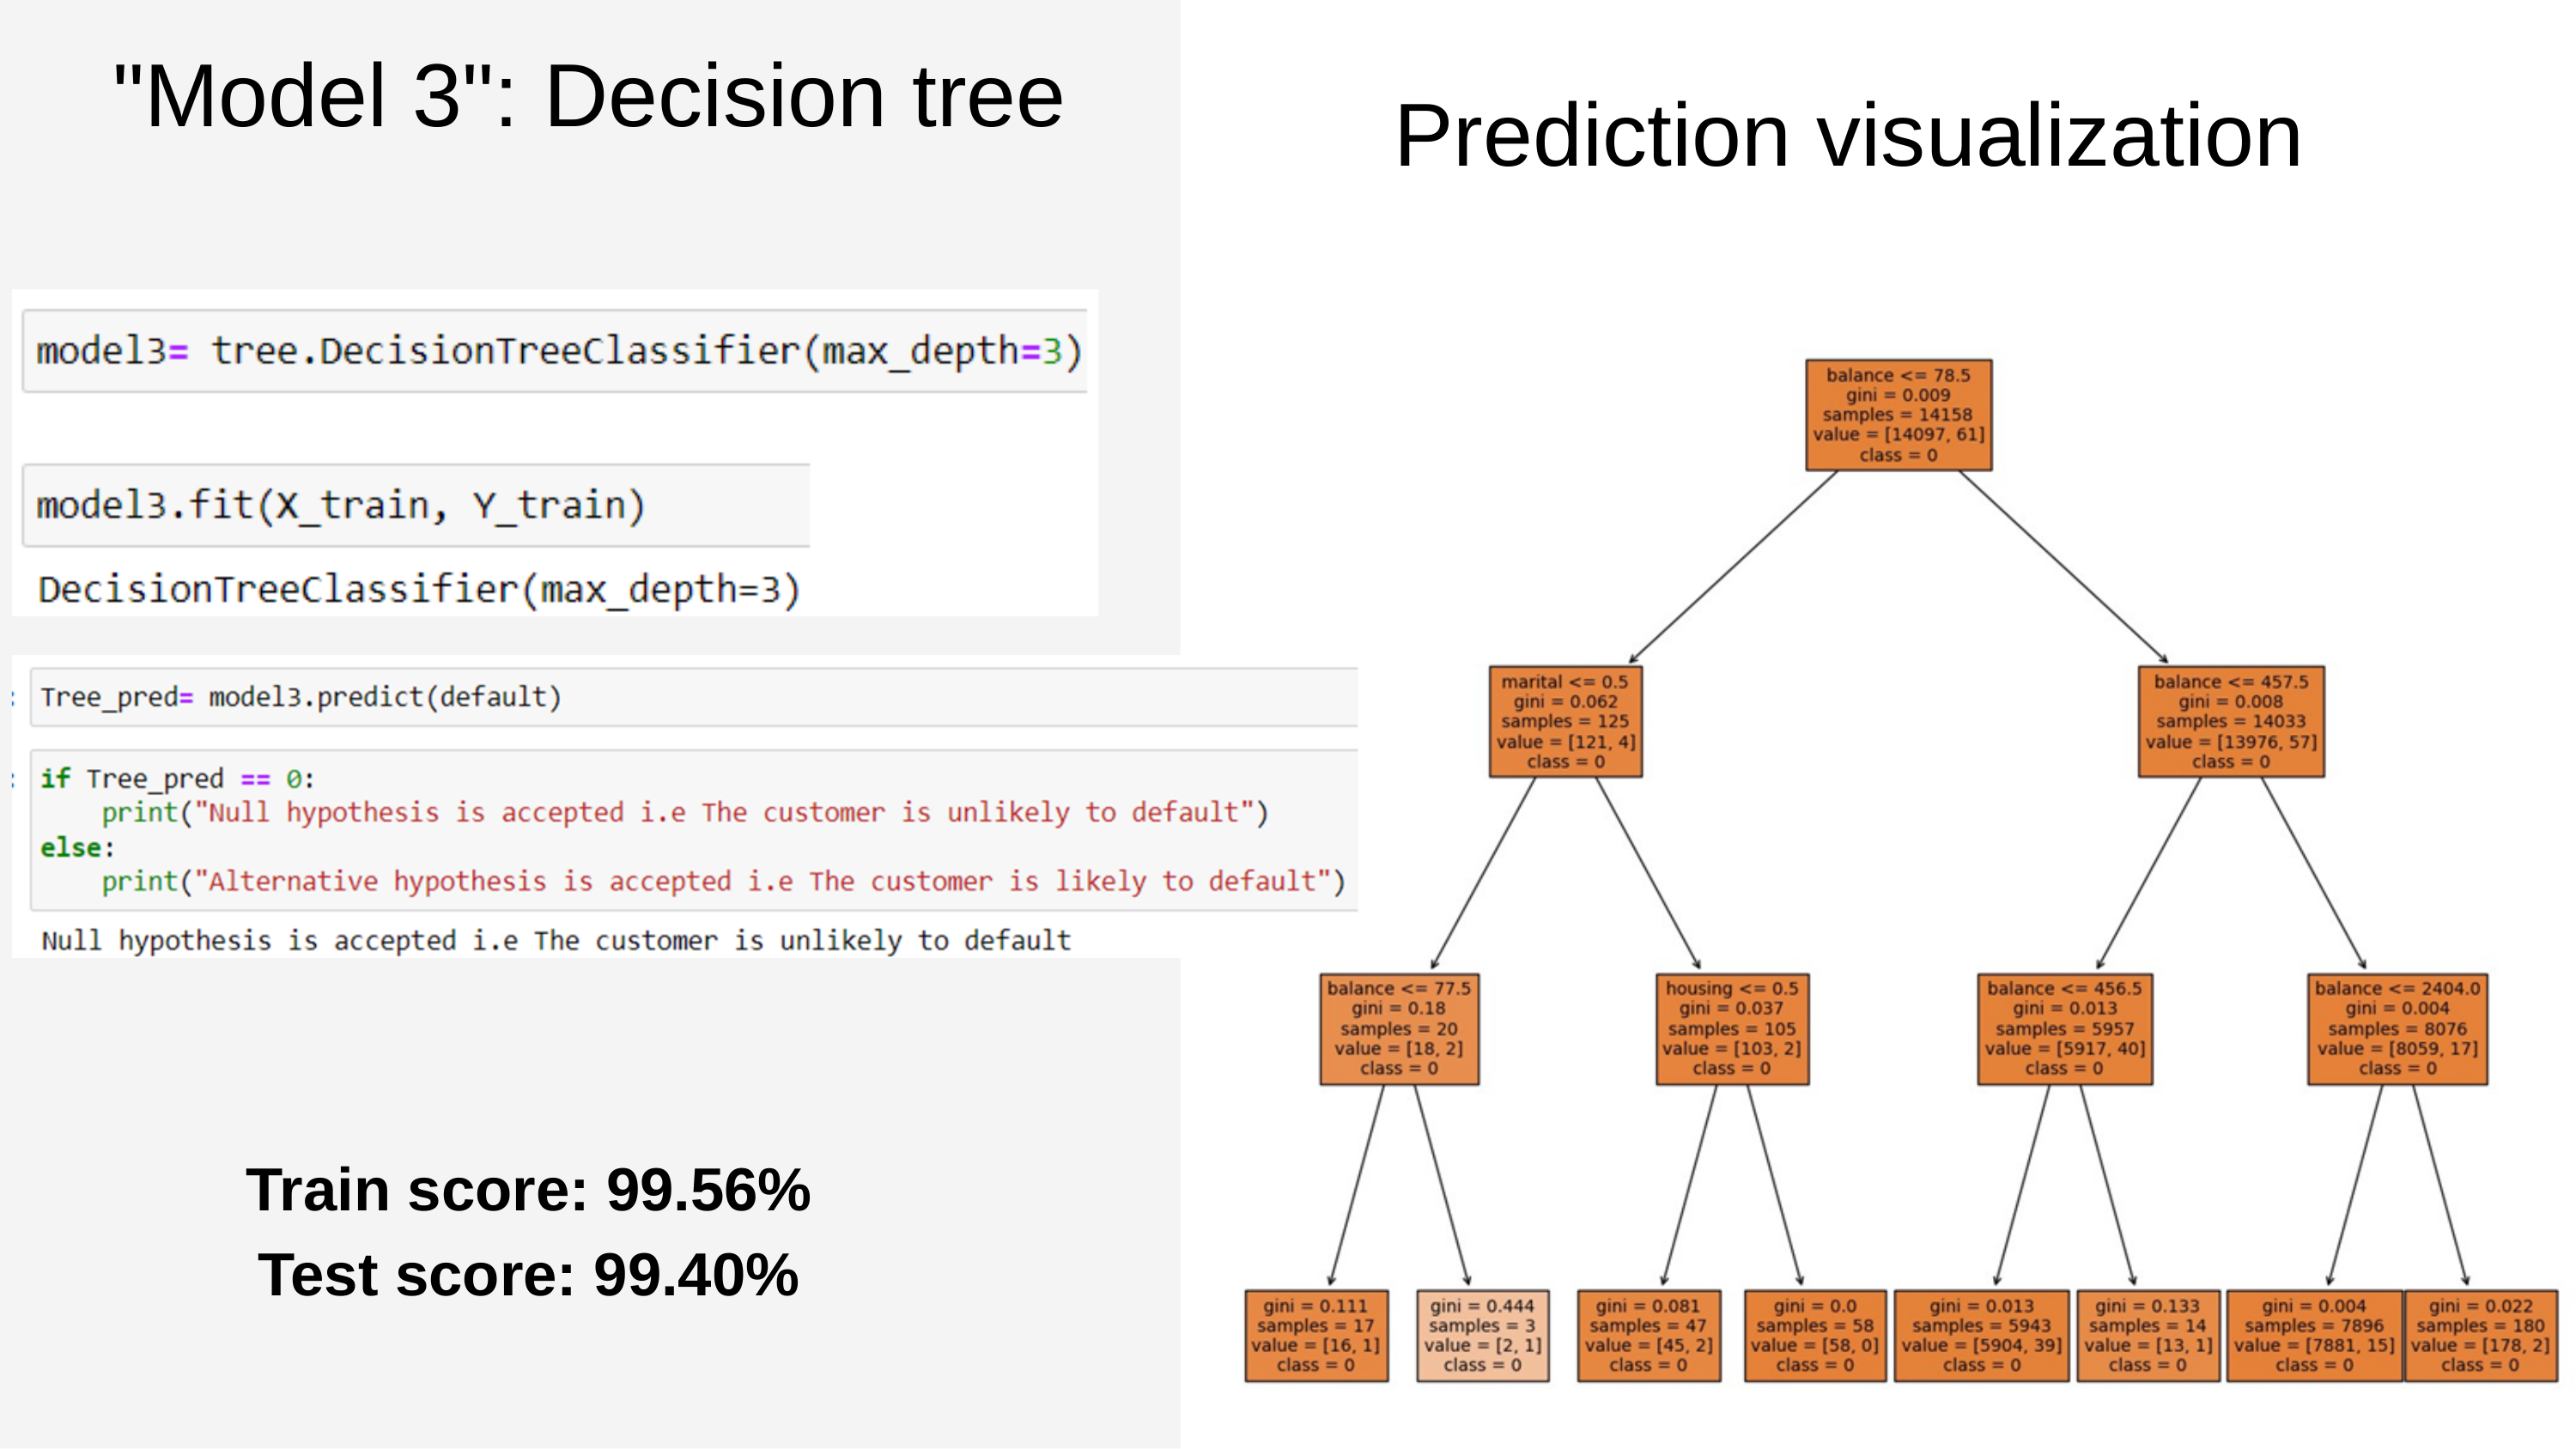

"Model 3": Decision tree
 Prediction visualization

Train score: 99.56%
Test score: 99.40%